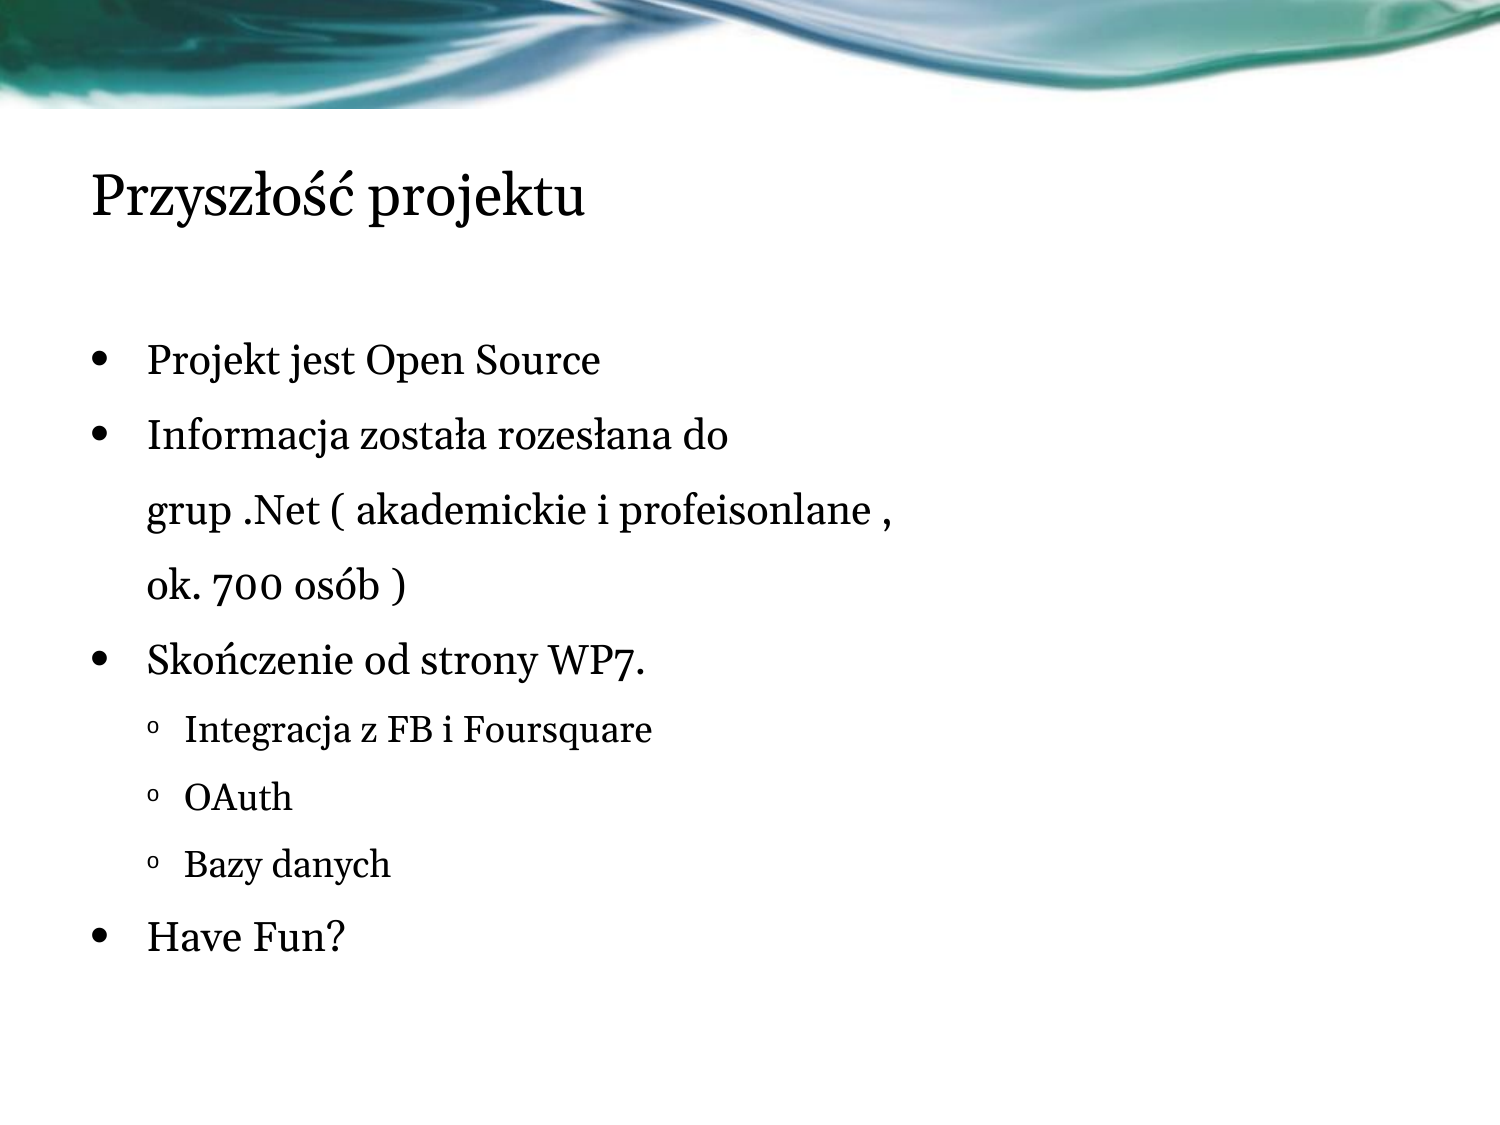

# Przyszłość projektu
Projekt jest Open Source
Informacja została rozesłana do grup .Net ( akademickie i profeisonlane , ok. 700 osób )
Skończenie od strony WP7.
Integracja z FB i Foursquare
OAuth
Bazy danych
Have Fun?